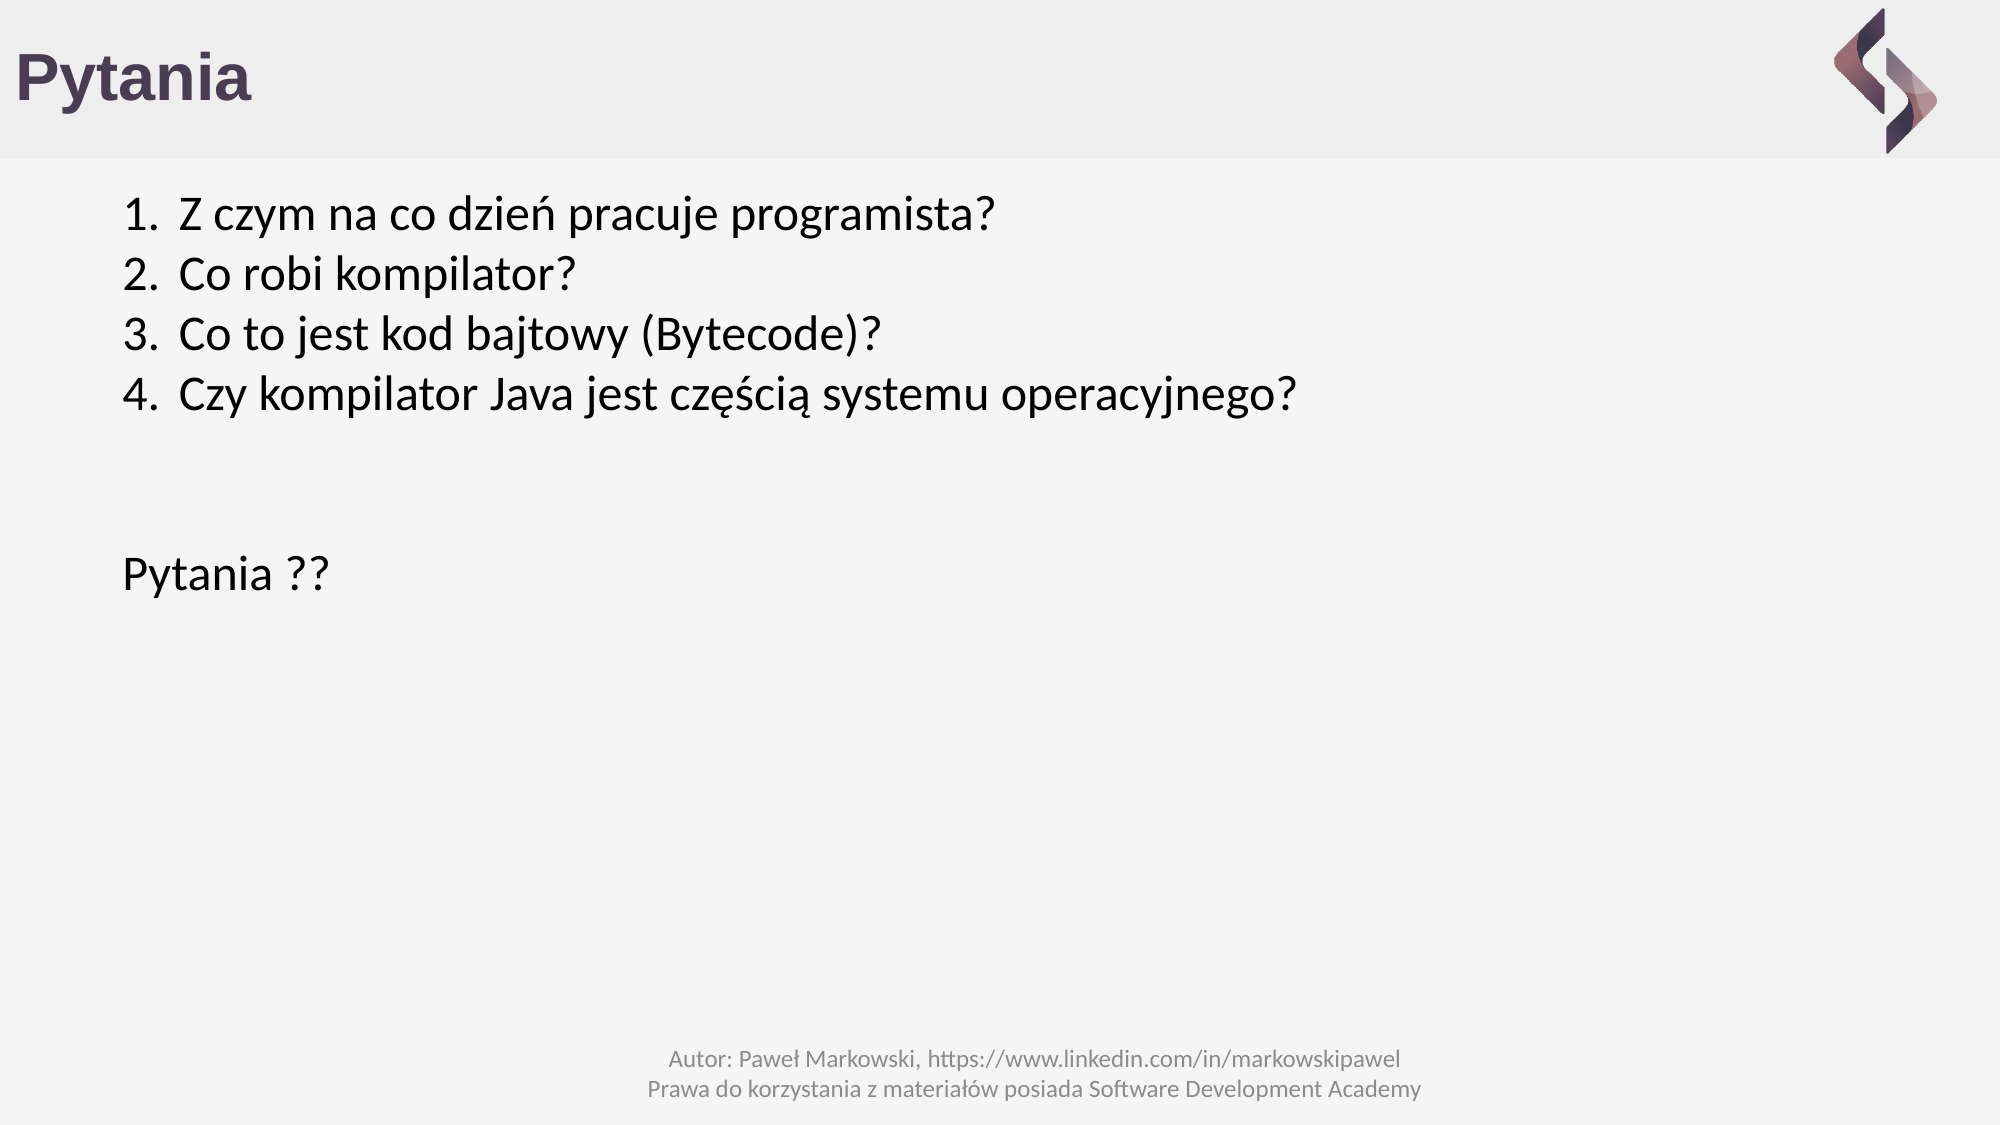

# Pytania
Z czym na co dzień pracuje programista?
Co robi kompilator?
Co to jest kod bajtowy (Bytecode)?
Czy kompilator Java jest częścią systemu operacyjnego?

Pytania ??
Autor: Paweł Markowski, https://www.linkedin.com/in/markowskipawel
Prawa do korzystania z materiałów posiada Software Development Academy